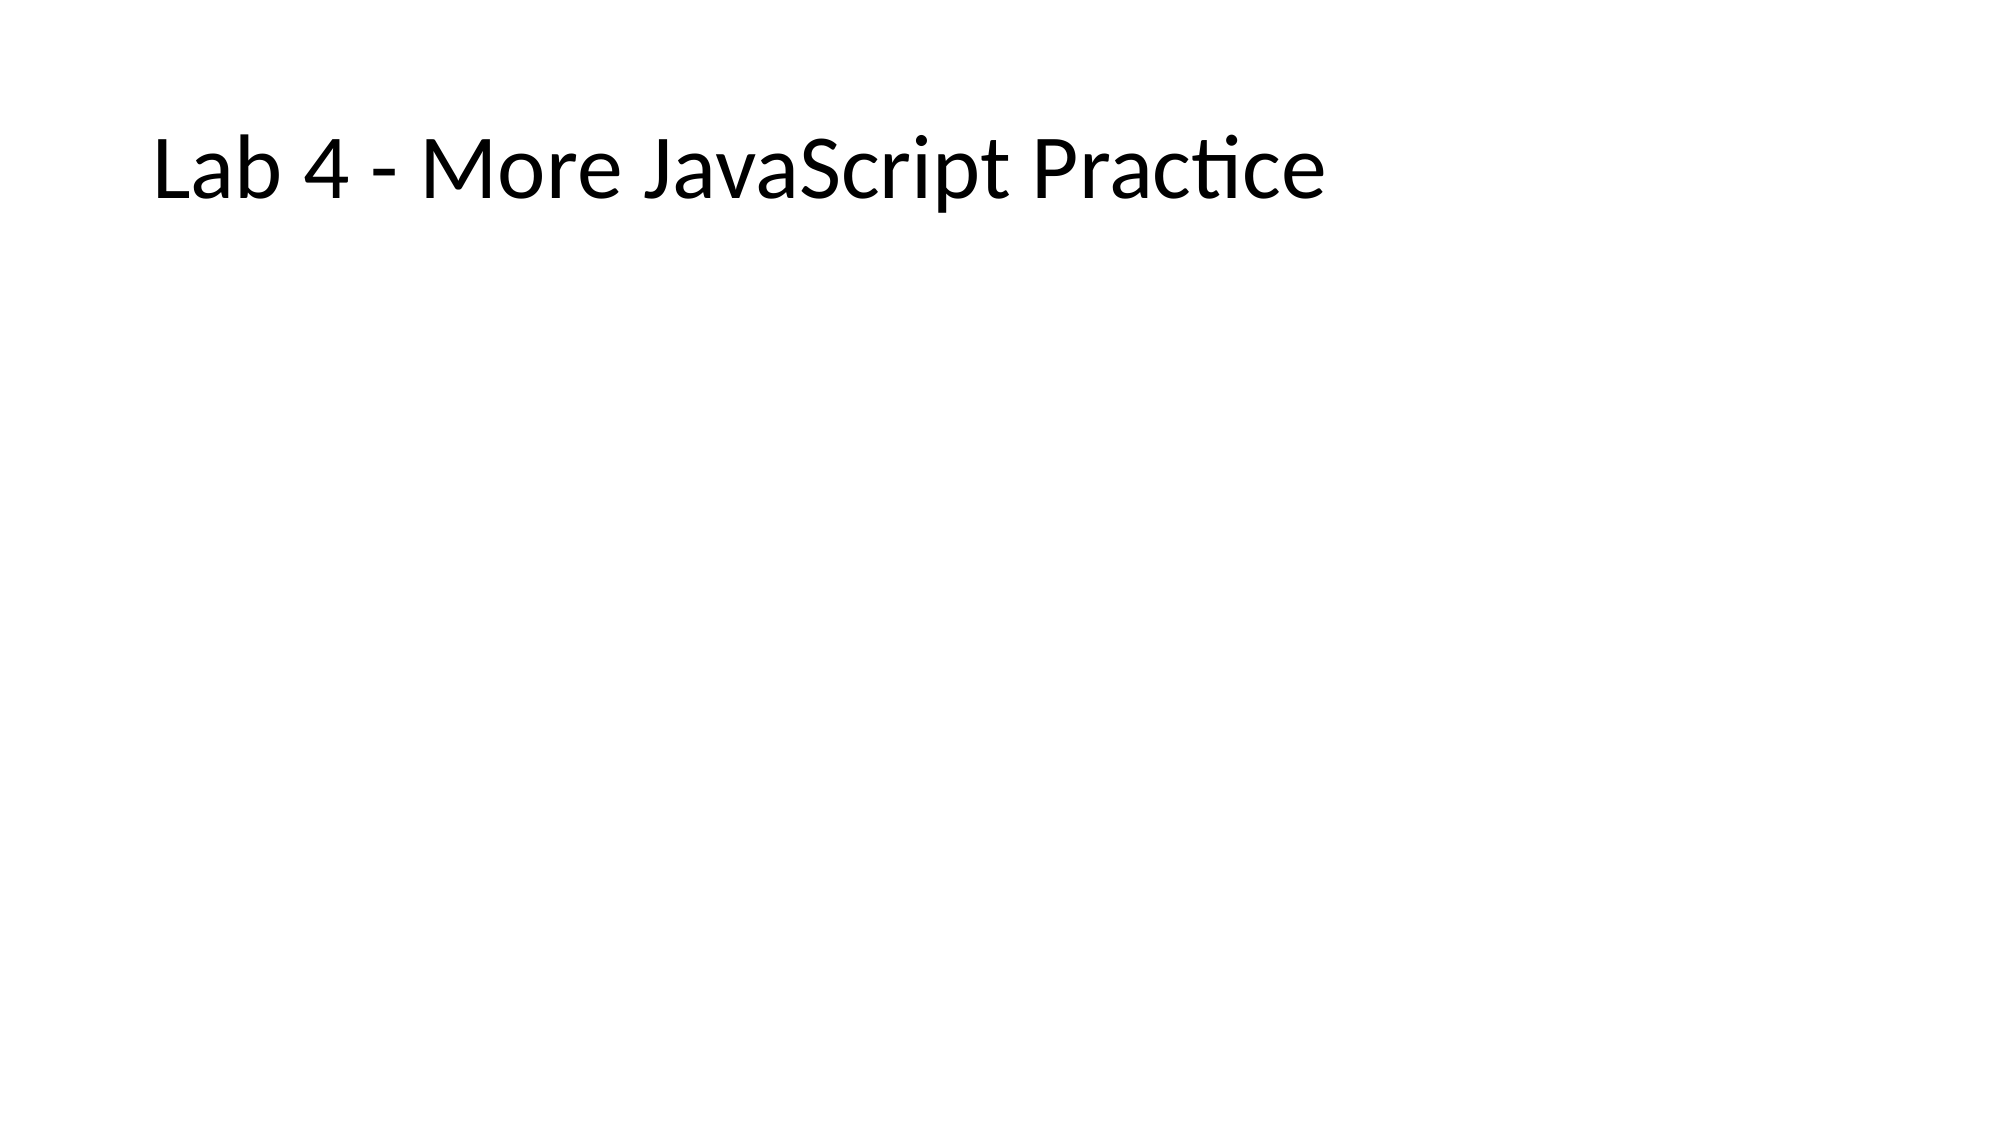

# Lab 4 - More JavaScript Practice